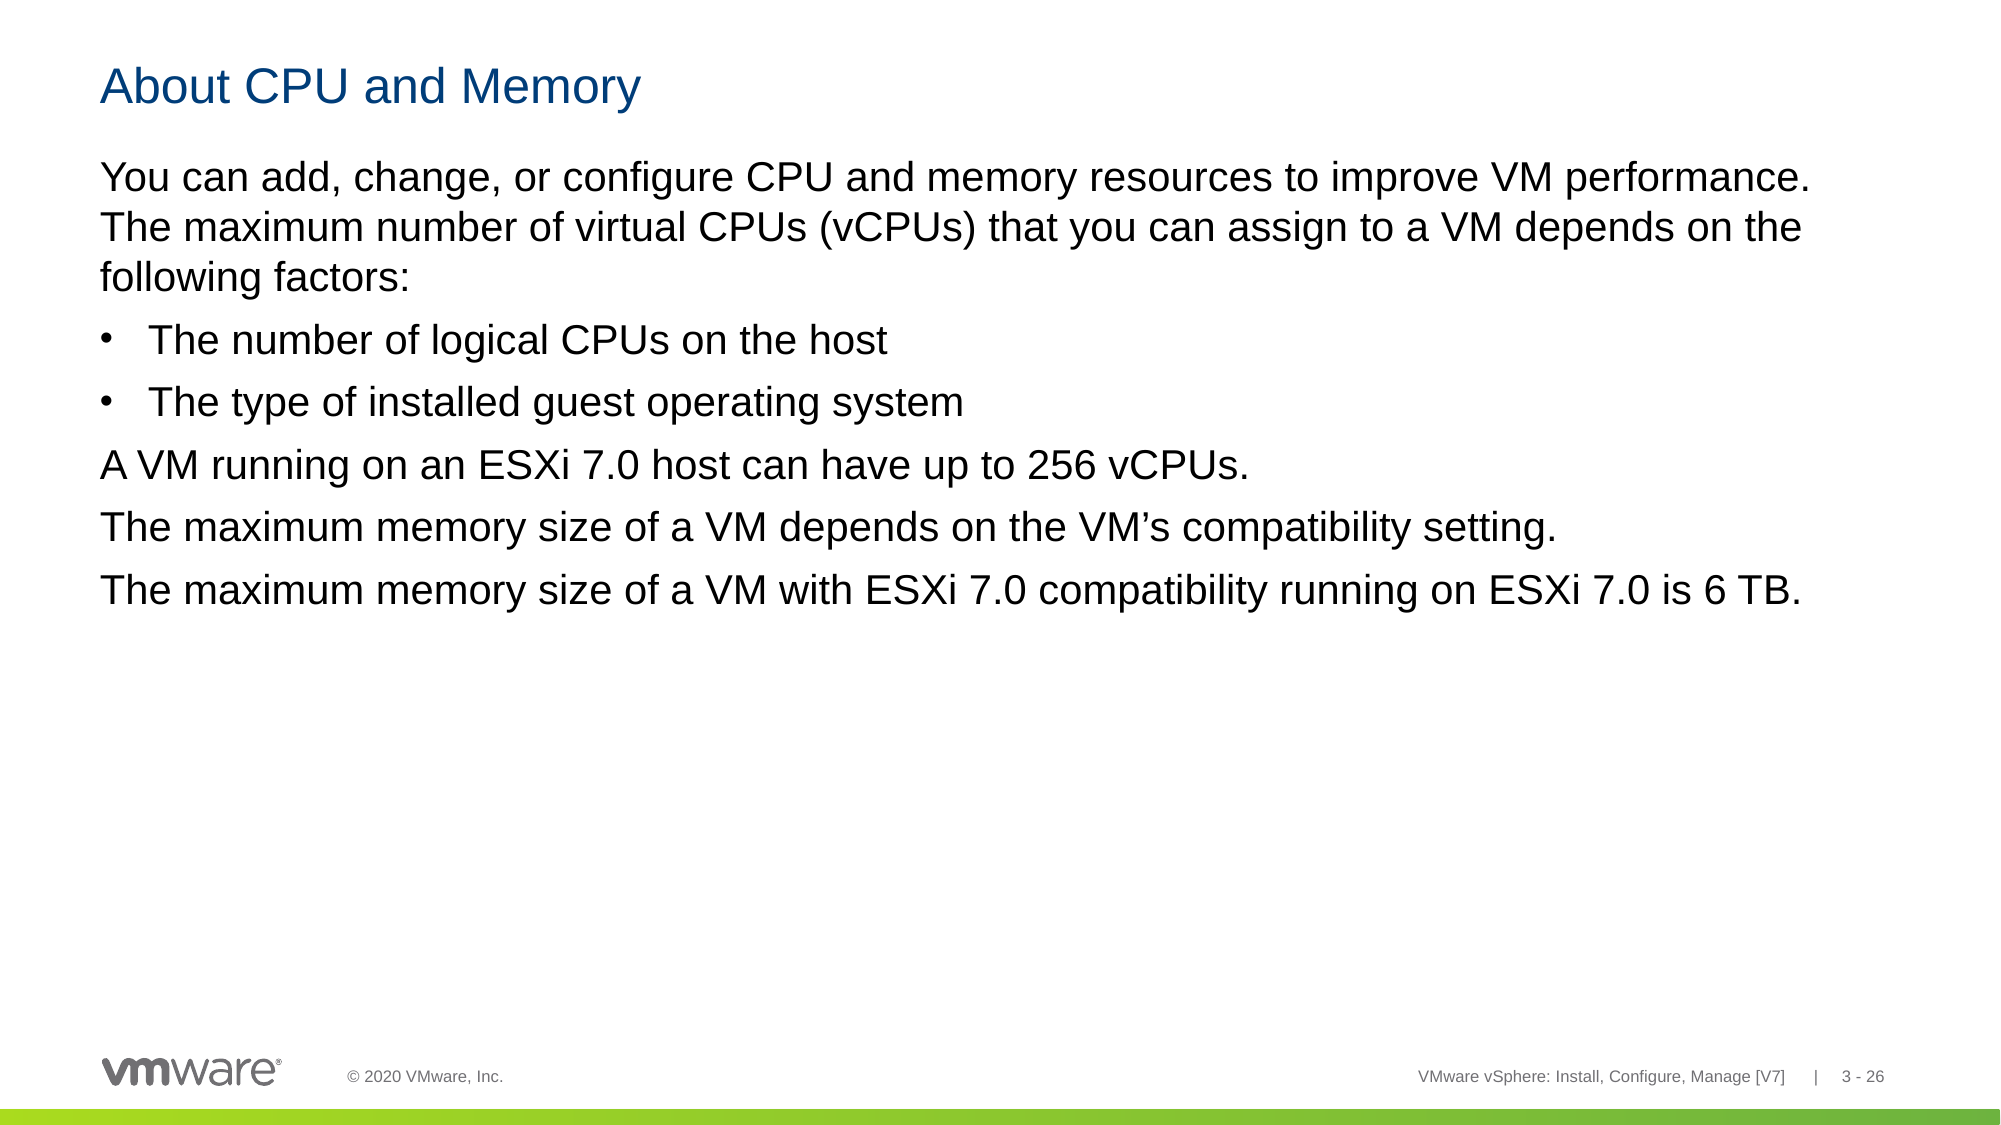

# About CPU and Memory
You can add, change, or configure CPU and memory resources to improve VM performance.
The maximum number of virtual CPUs (vCPUs) that you can assign to a VM depends on the following factors:
The number of logical CPUs on the host
The type of installed guest operating system
A VM running on an ESXi 7.0 host can have up to 256 vCPUs.
The maximum memory size of a VM depends on the VM’s compatibility setting.
The maximum memory size of a VM with ESXi 7.0 compatibility running on ESXi 7.0 is 6 TB.
VMware vSphere: Install, Configure, Manage [V7]      |     3 - 26